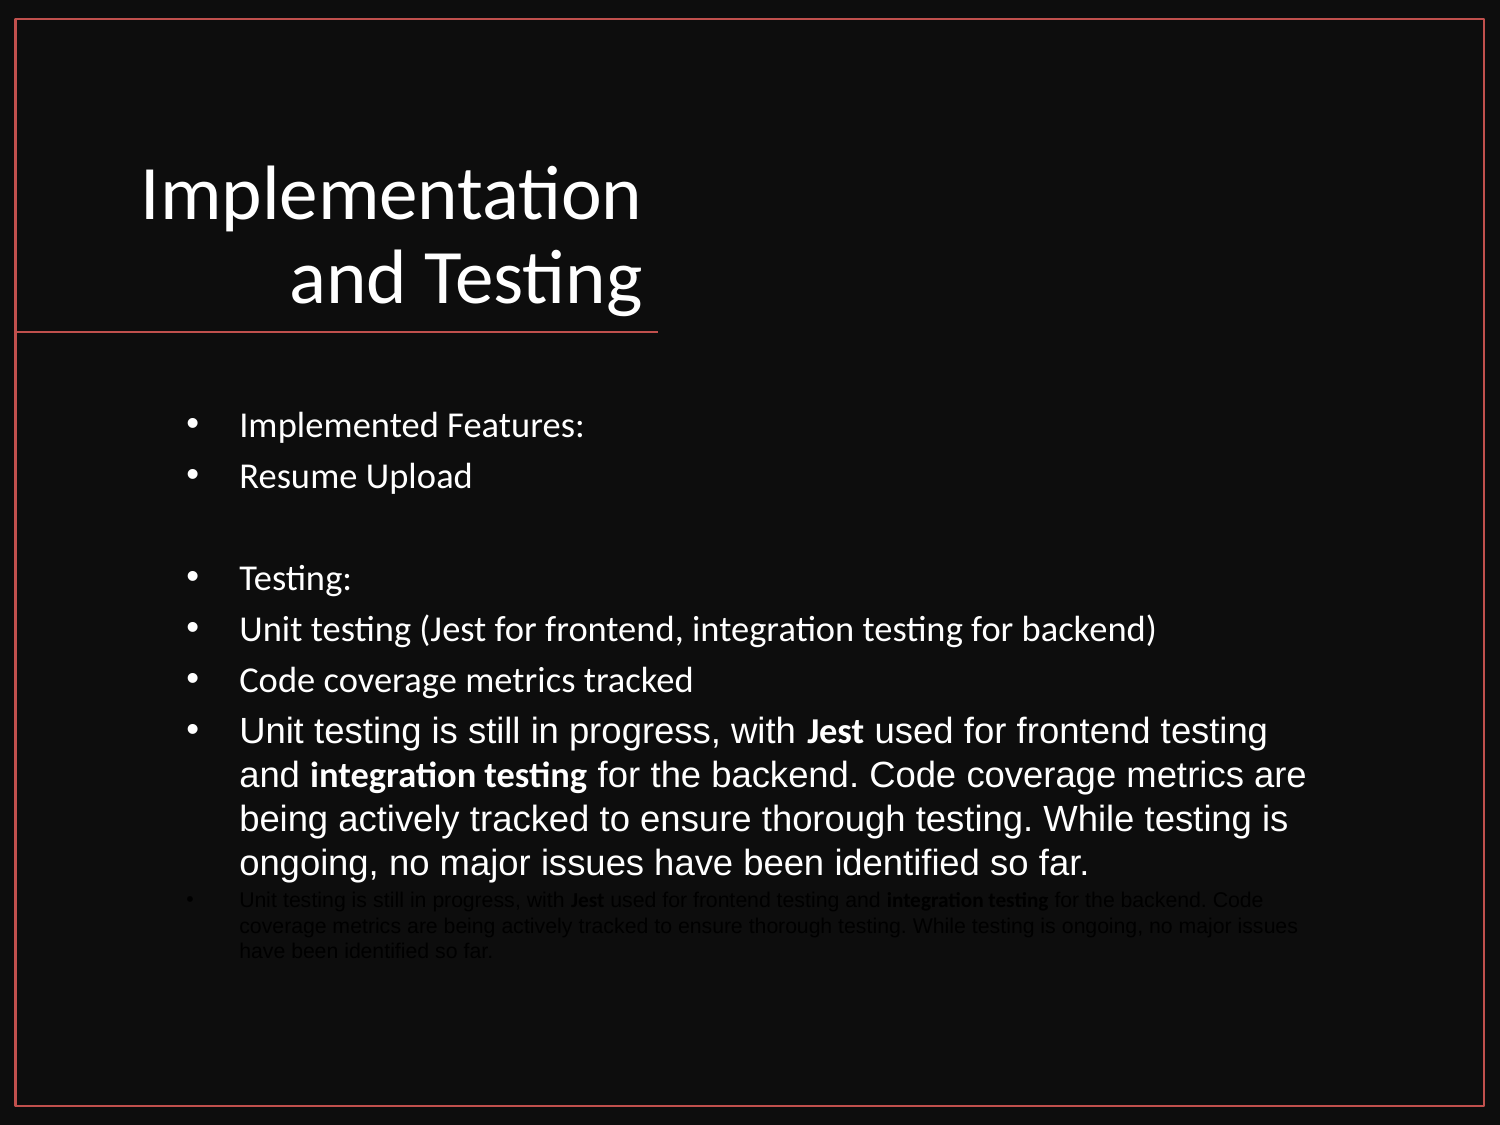

# Implementation and Testing
Implemented Features:
Resume Upload

Testing:
Unit testing (Jest for frontend, integration testing for backend)
Code coverage metrics tracked
Unit testing is still in progress, with Jest used for frontend testing and integration testing for the backend. Code coverage metrics are being actively tracked to ensure thorough testing. While testing is ongoing, no major issues have been identified so far.
Unit testing is still in progress, with Jest used for frontend testing and integration testing for the backend. Code coverage metrics are being actively tracked to ensure thorough testing. While testing is ongoing, no major issues have been identified so far.